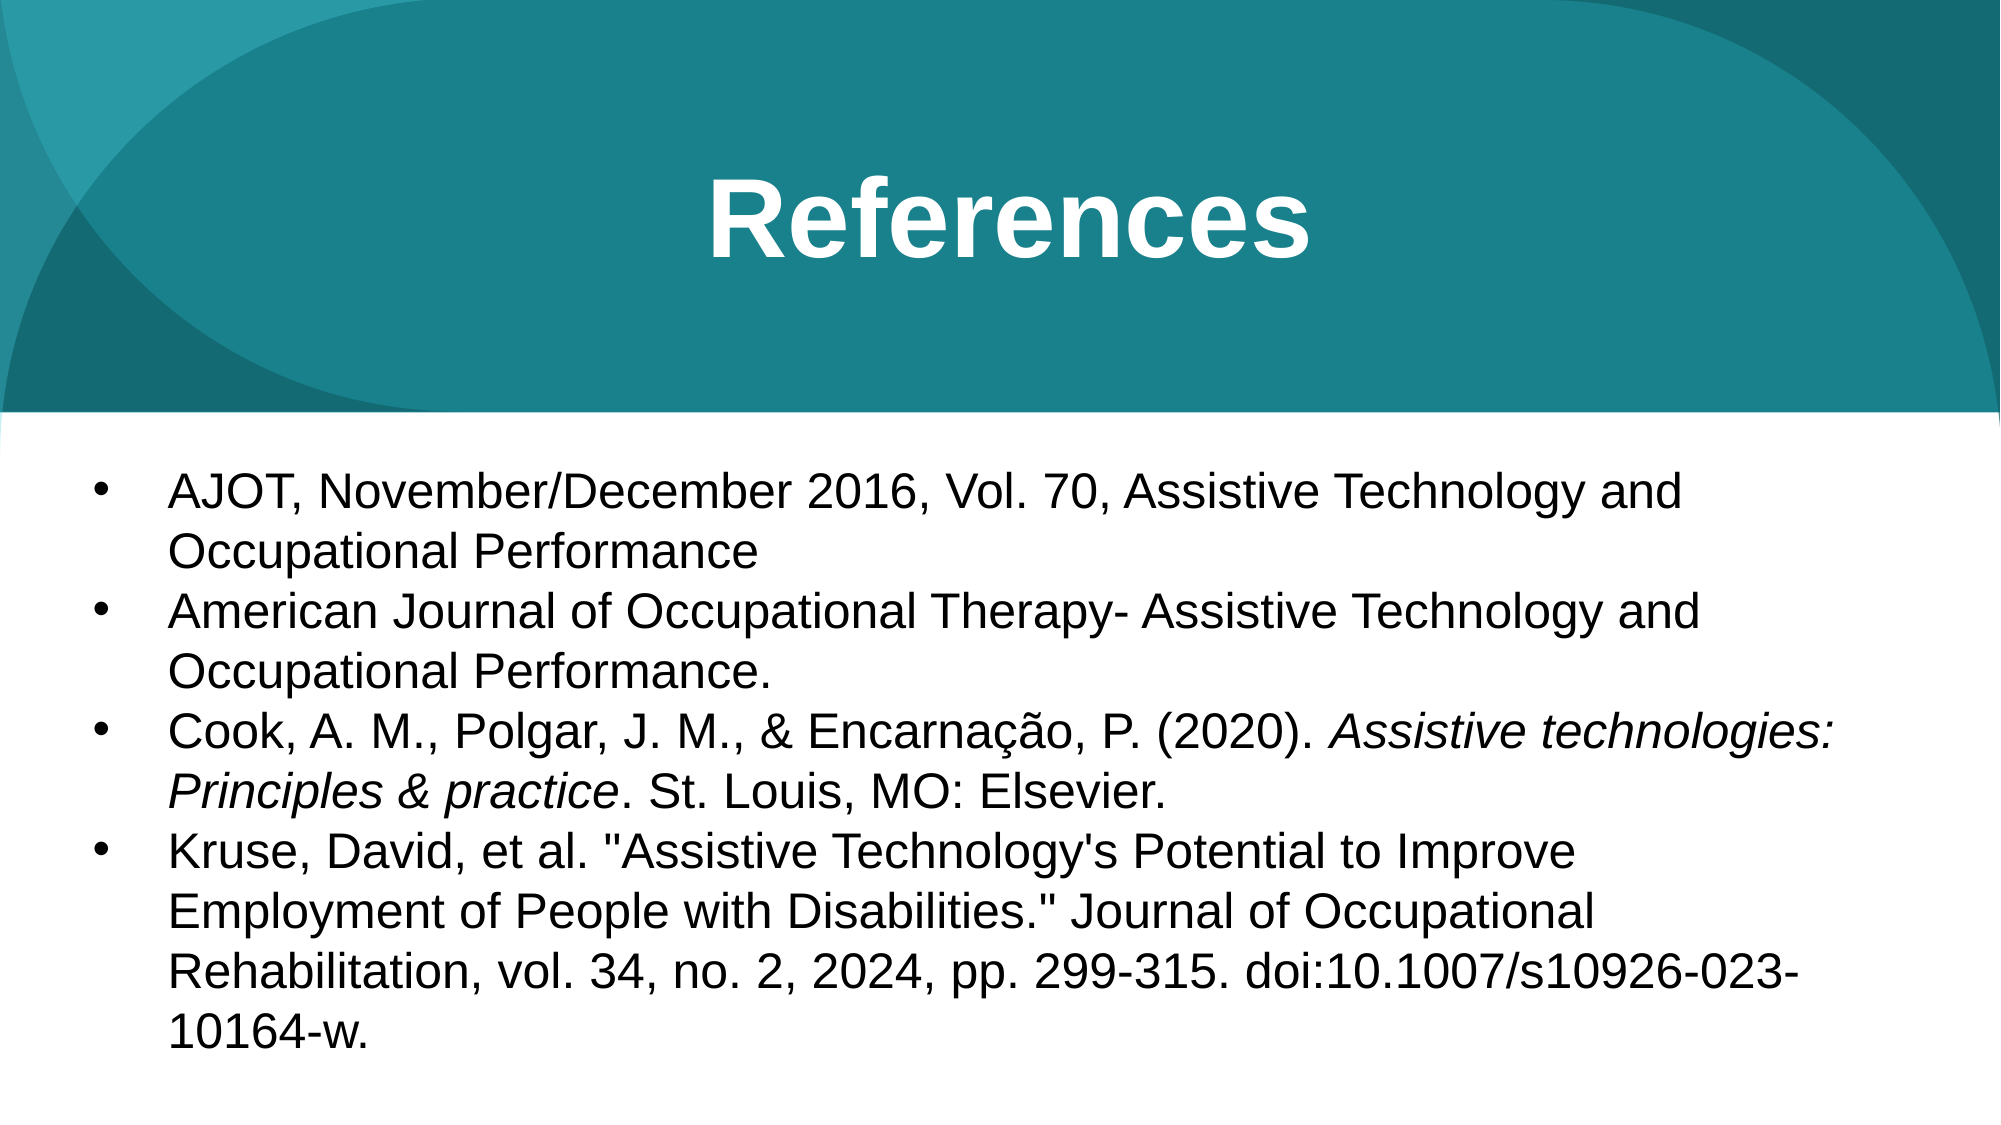

# References
AJOT, November/December 2016, Vol. 70, Assistive Technology and Occupational Performance​
American Journal of Occupational Therapy- Assistive Technology and Occupational Performance. ​
Cook, A. M., Polgar, J. M., & Encarnação, P. (2020). Assistive technologies: Principles & practice. St. Louis, MO: Elsevier.​
Kruse, David, et al. "Assistive Technology's Potential to Improve Employment of People with Disabilities." Journal of Occupational Rehabilitation, vol. 34, no. 2, 2024, pp. 299-315. doi:10.1007/s10926-023-10164-w.​

​

22